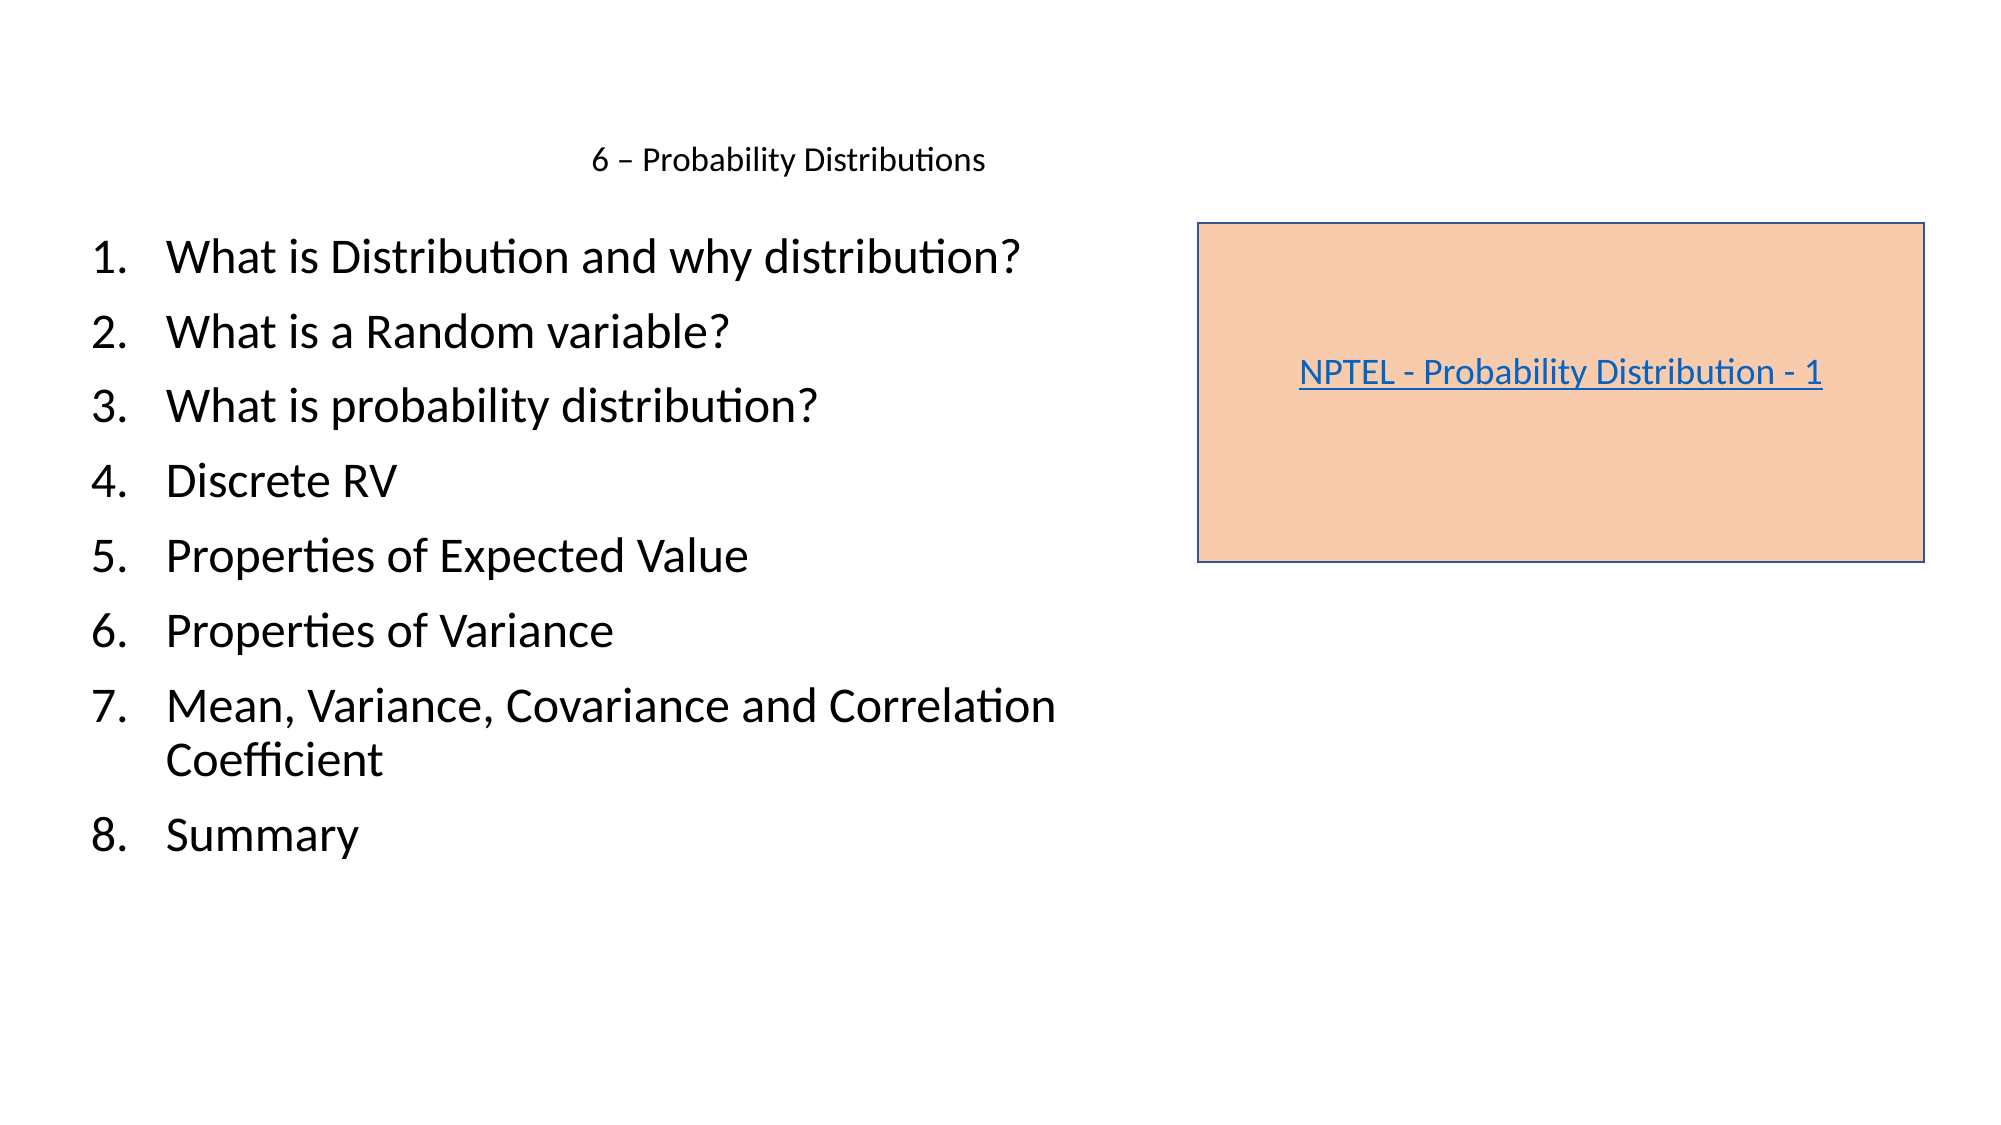

# 6 – Probability Distributions
What is Distribution and why distribution?
What is a Random variable?
What is probability distribution?
Discrete RV
Properties of Expected Value
Properties of Variance
Mean, Variance, Covariance and Correlation Coefficient
Summary

NPTEL - Probability Distribution - 1